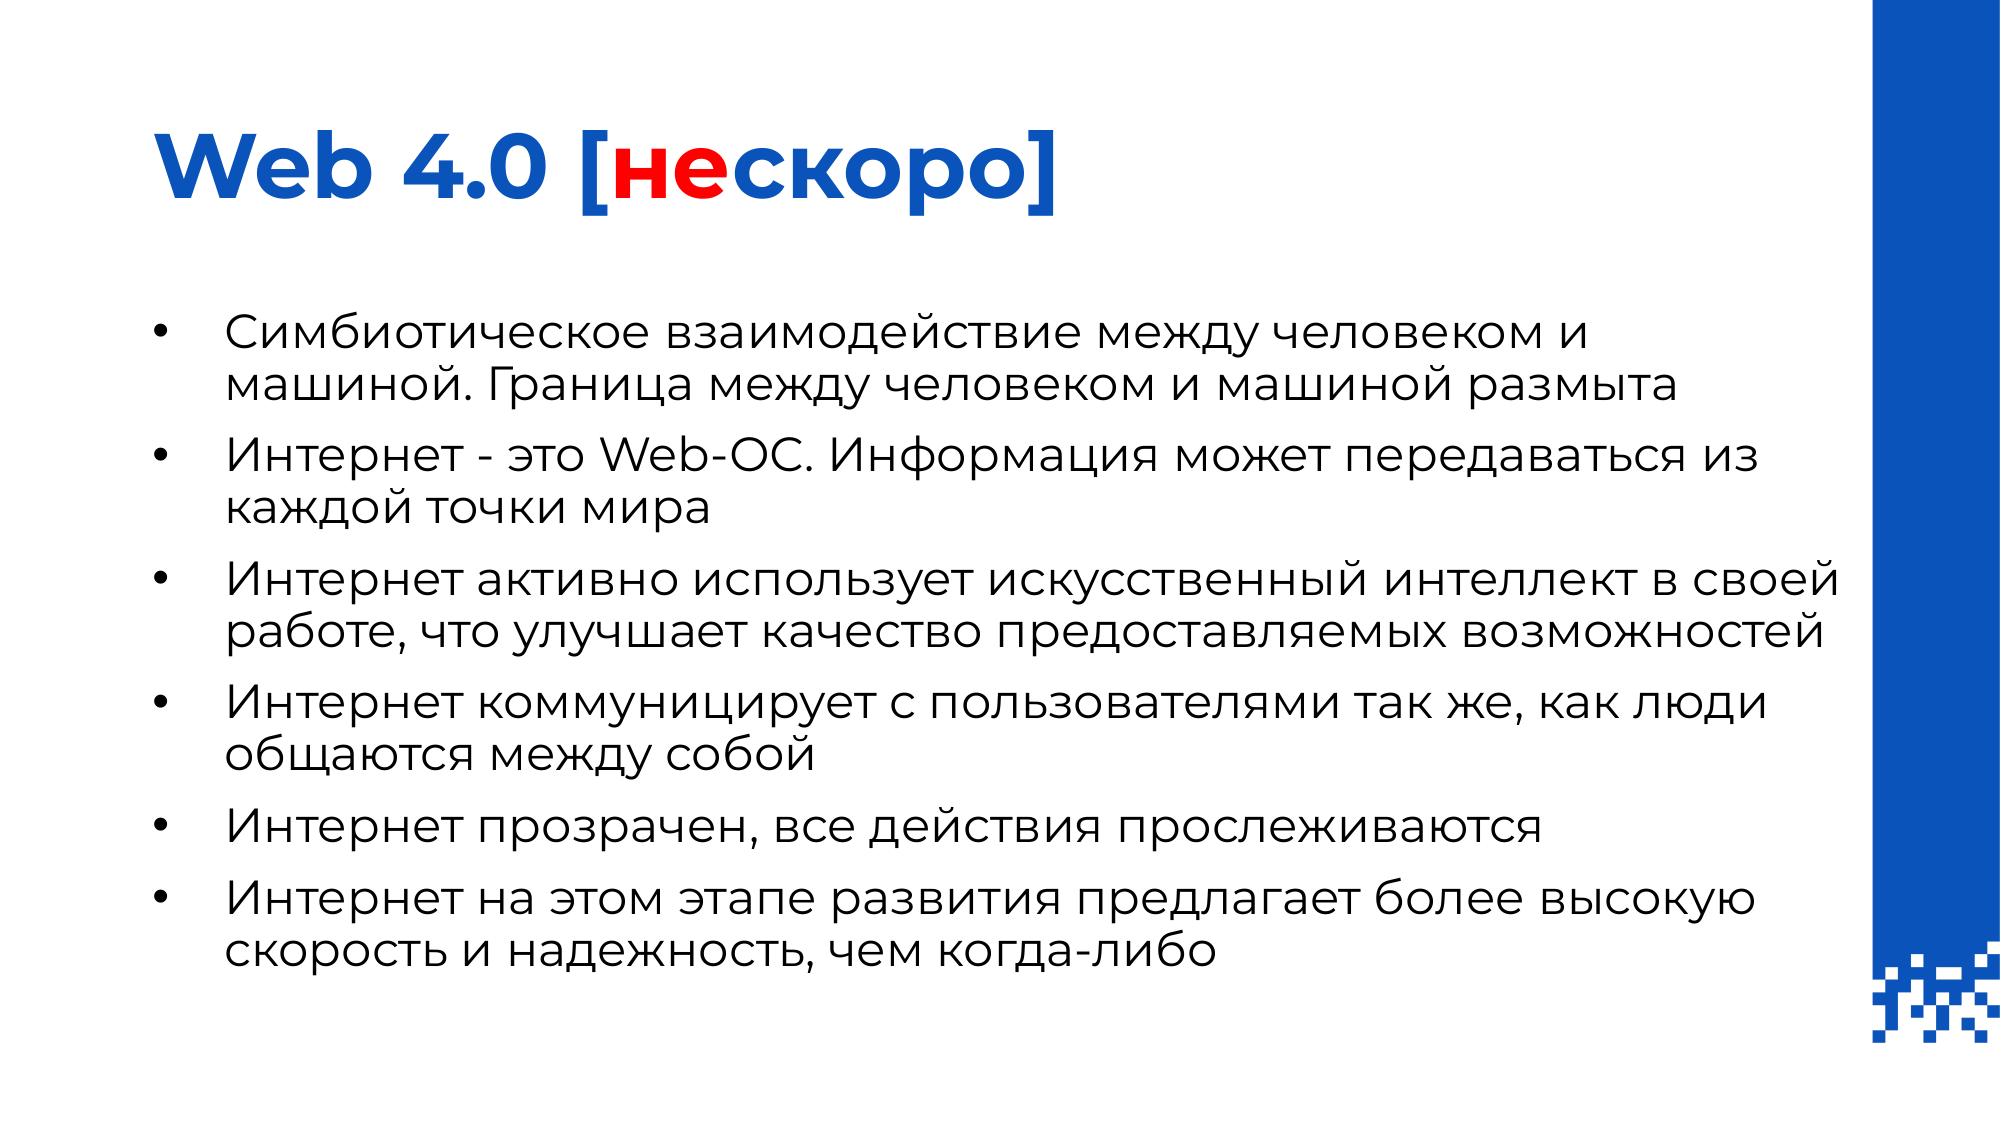

# Web 4.0 [нескоро]
Симбиотическое взаимодействие между человеком и машиной. Граница между человеком и машиной размыта
Интернет - это Web-ОС. Информация может передаваться из каждой точки мира
Интернет активно использует искусственный интеллект в своей работе, что улучшает качество предоставляемых возможностей
Интернет коммуницирует с пользователями так же, как люди общаются между собой
Интернет прозрачен, все действия прослеживаются
Интернет на этом этапе развития предлагает более высокую скорость и надежность, чем когда-либо